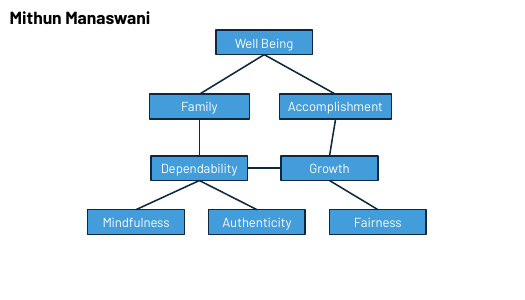

Mithun Manaswani
Well Being
Accomplishment
Family
Growth
Dependability
Mindfulness
Authenticity
Fairness